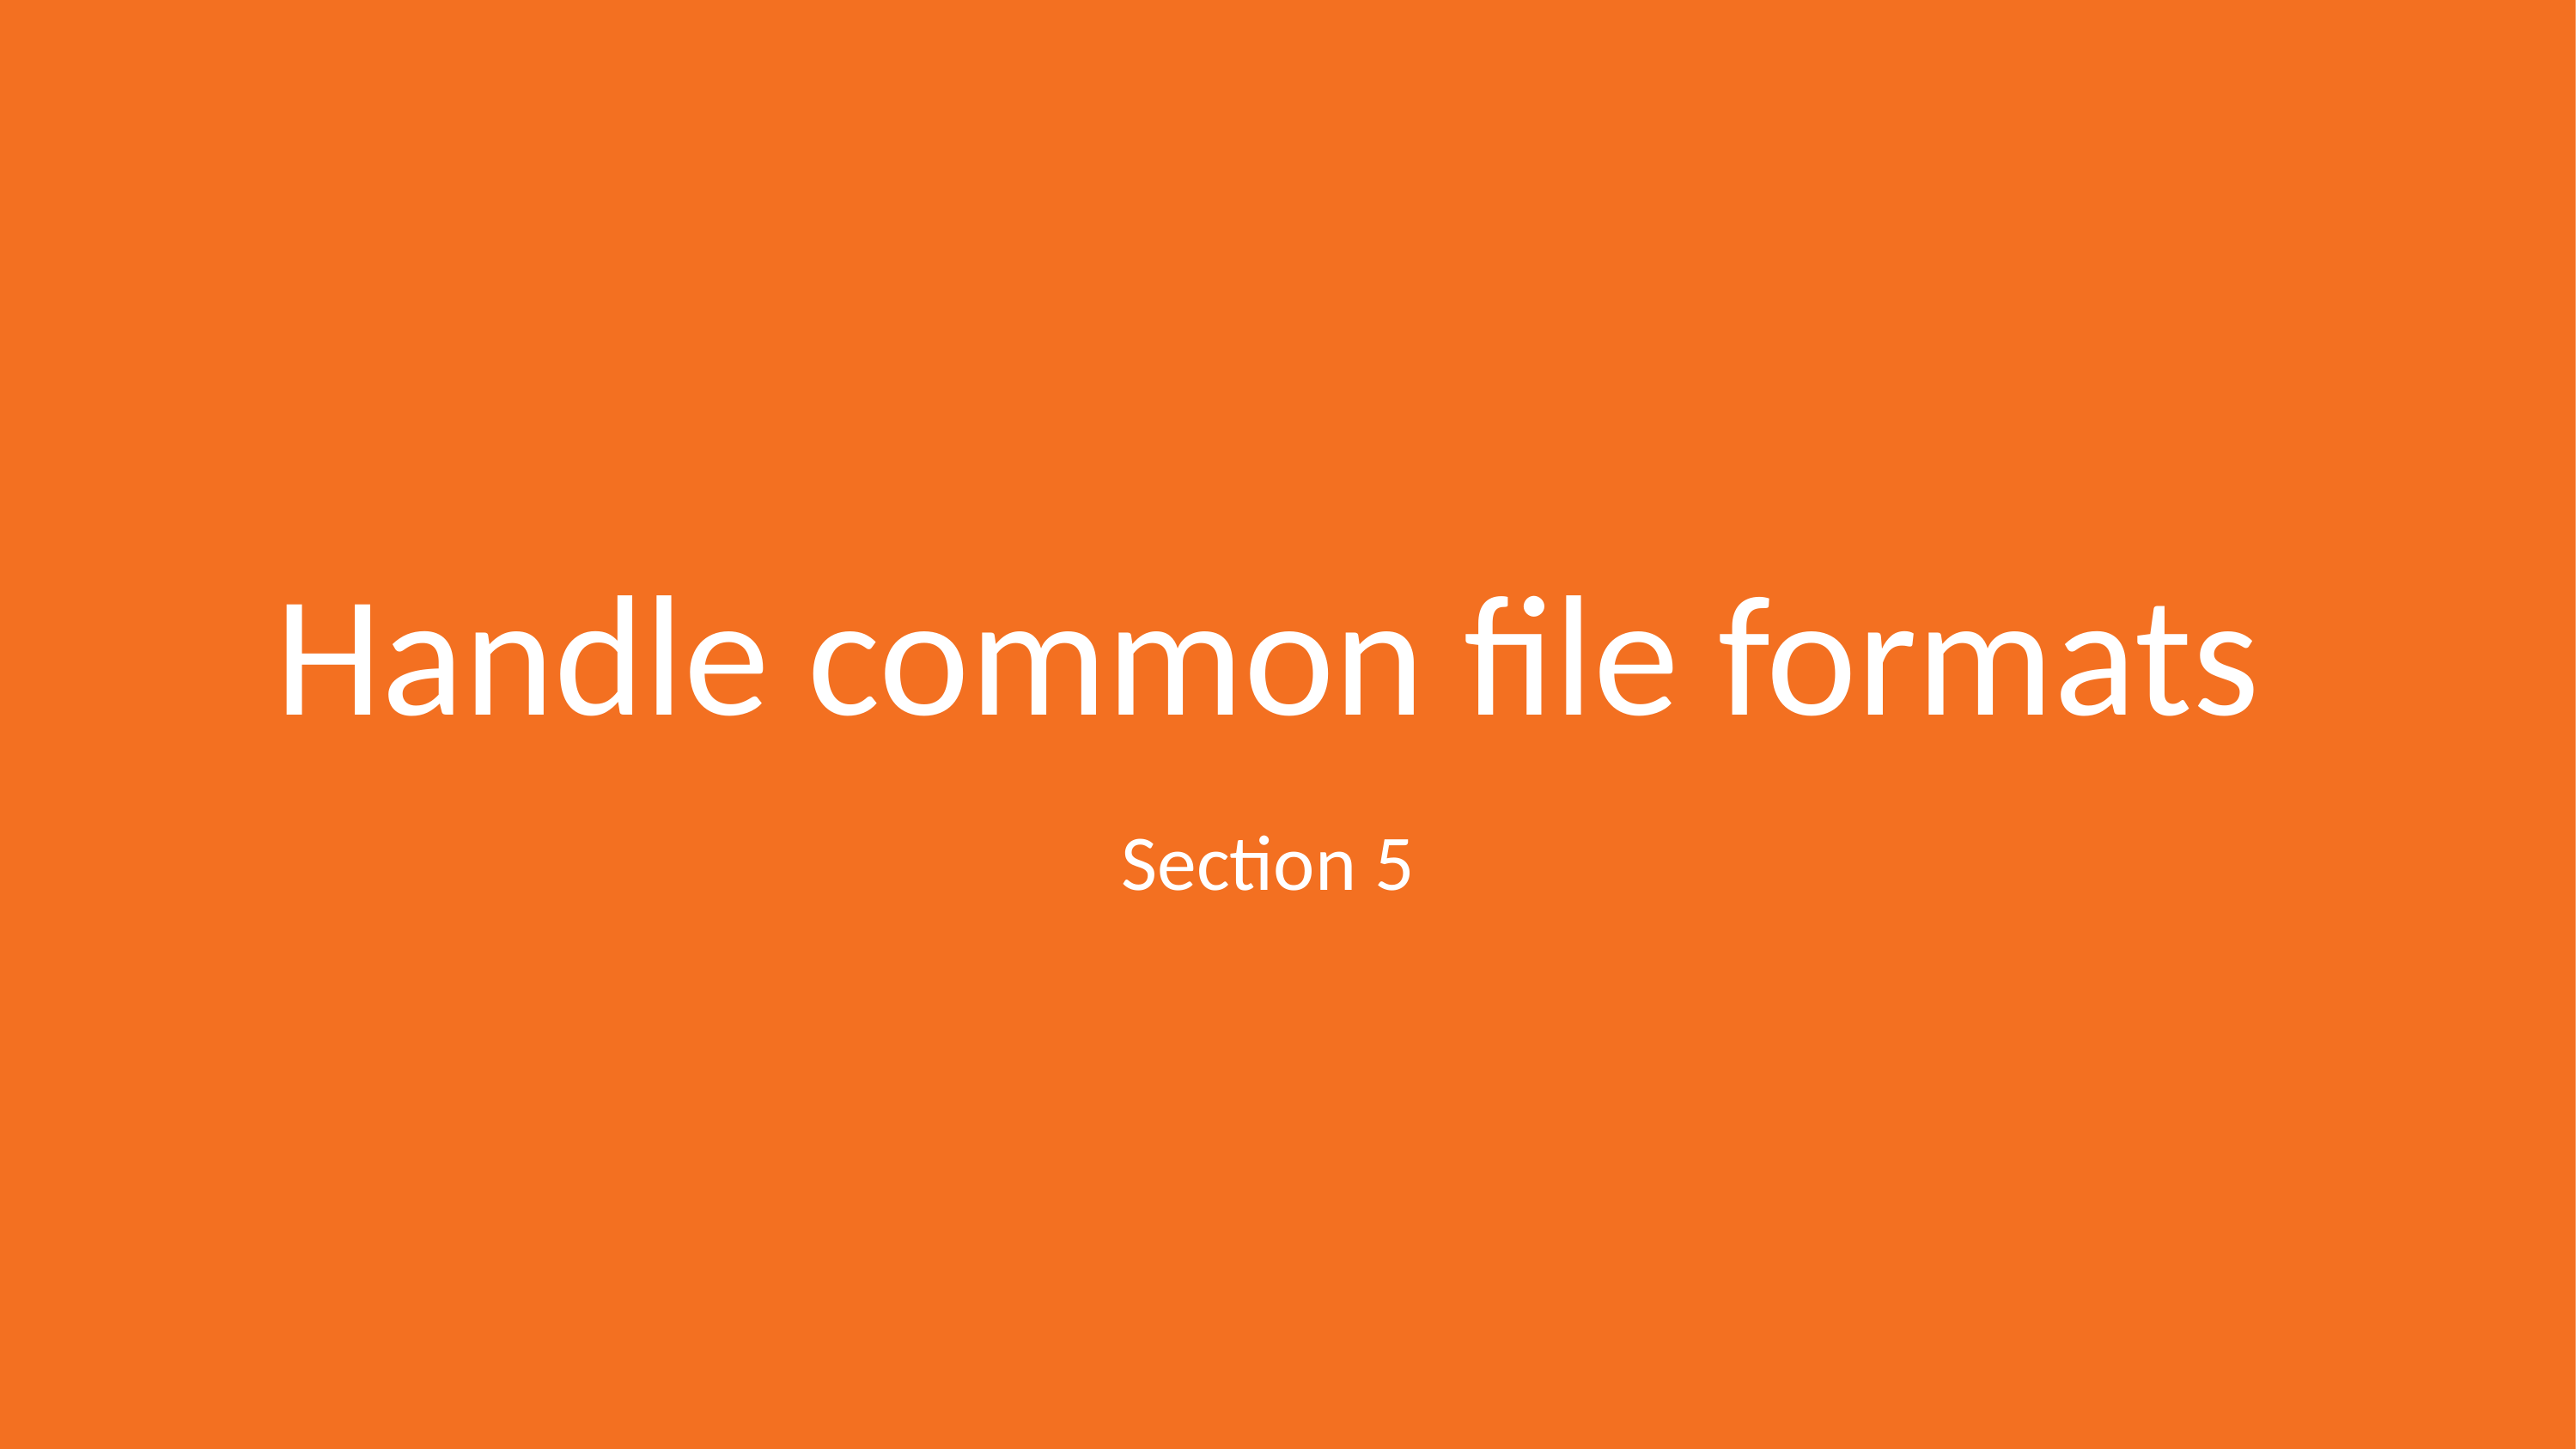

# Handle common file formats
Section 5